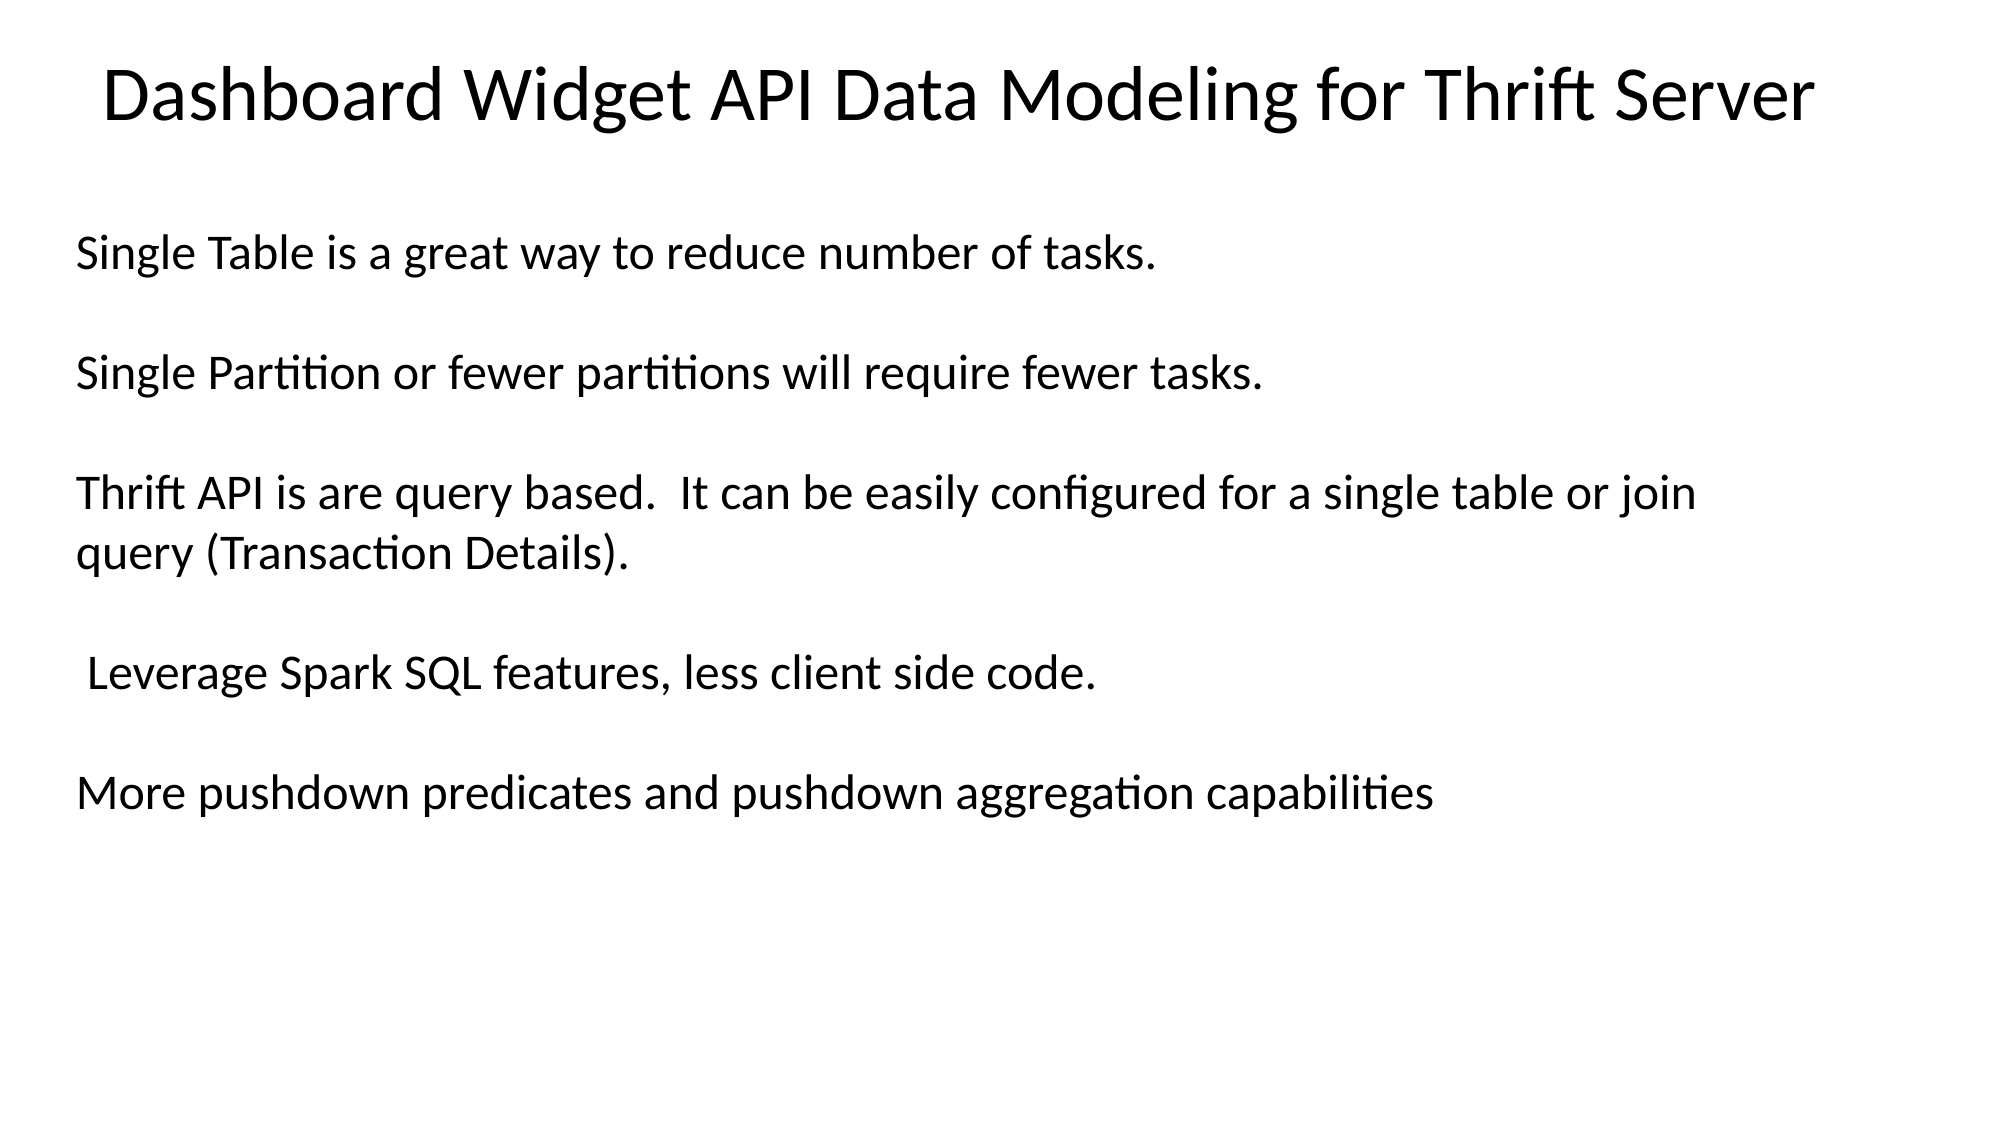

# Dashboard Widget API Data Modeling for Thrift Server
Single Table is a great way to reduce number of tasks.

Single Partition or fewer partitions will require fewer tasks.

Thrift API is are query based.  It can be easily configured for a single table or join query (Transaction Details).

 Leverage Spark SQL features, less client side code.

More pushdown predicates and pushdown aggregation capabilities